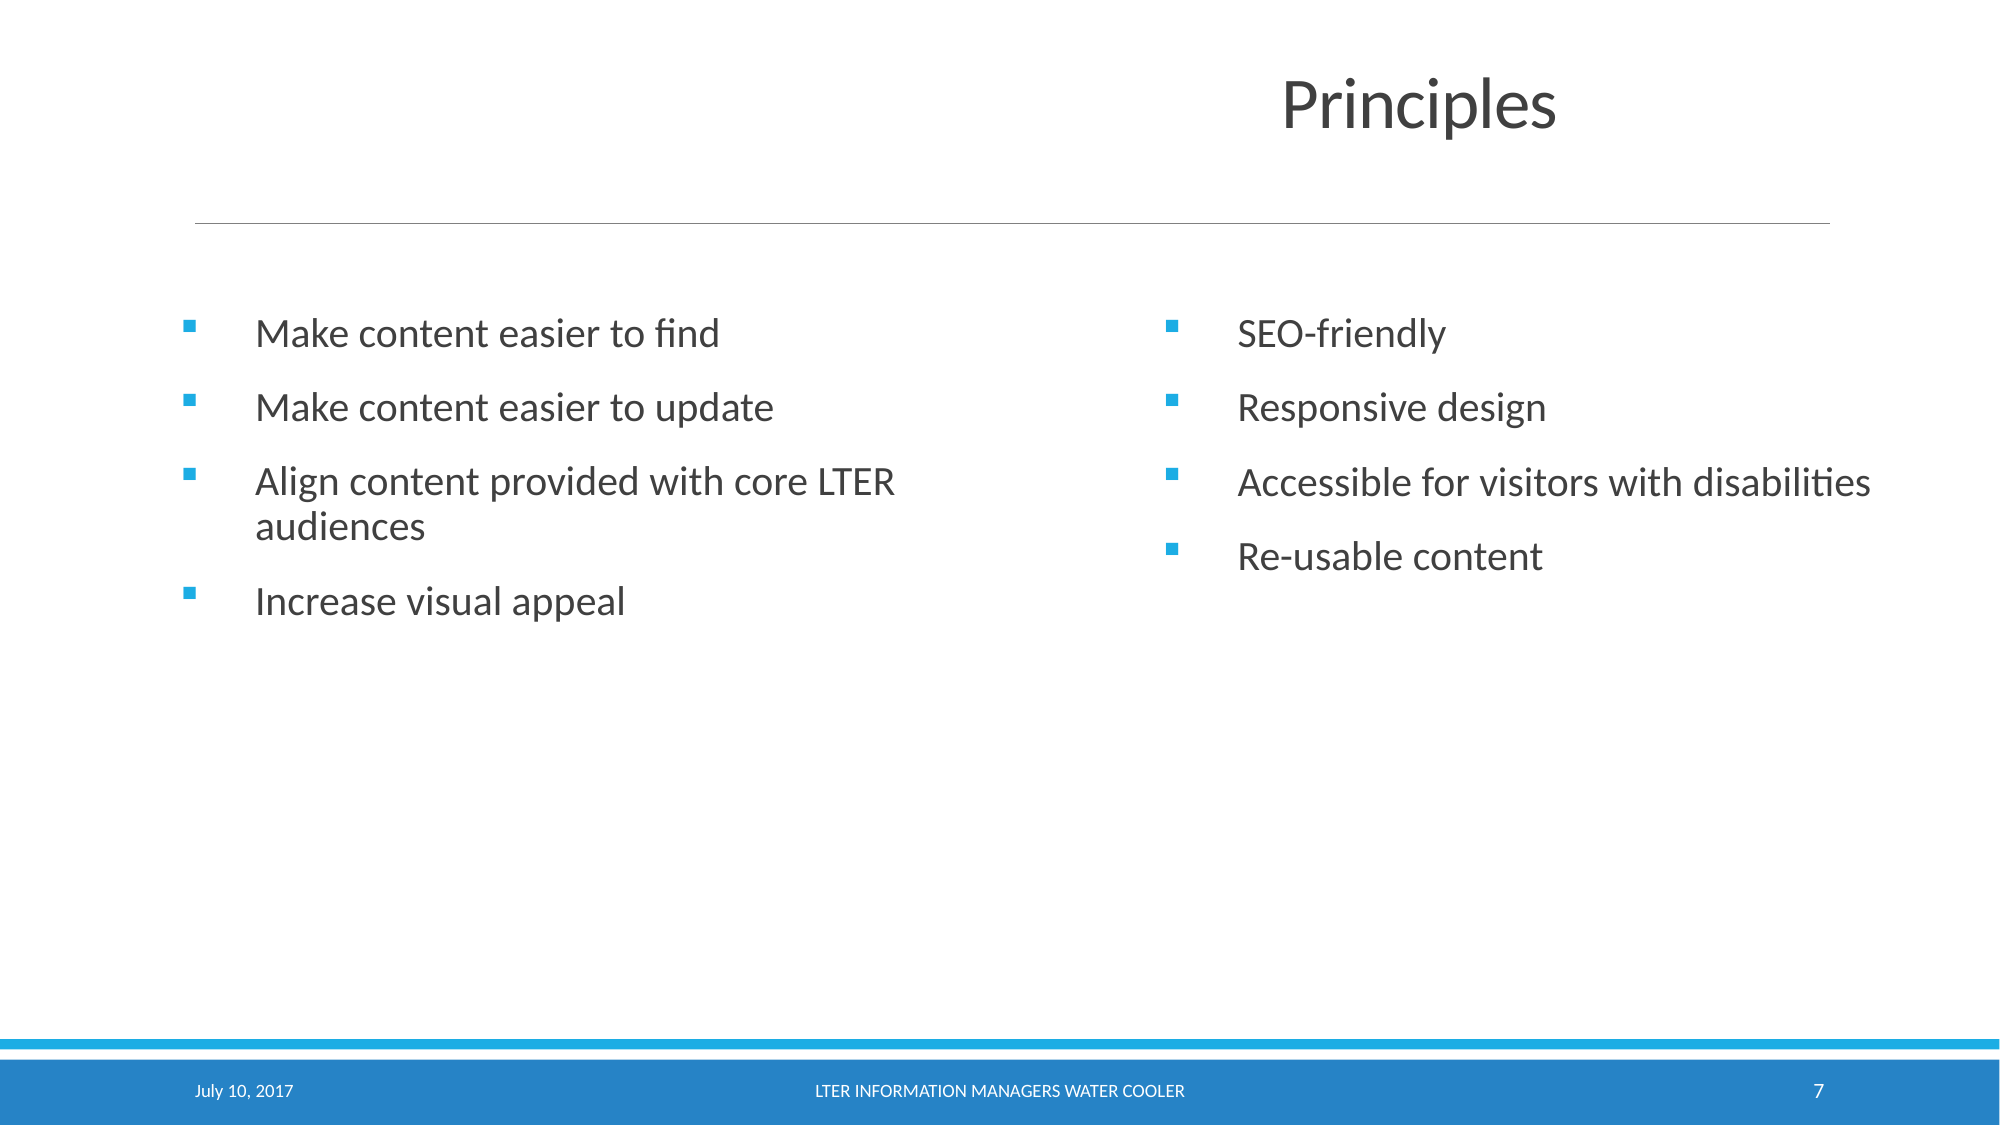

# Goals
Principles
Make content easier to find
Make content easier to update
Align content provided with core LTER audiences
Increase visual appeal

SEO-friendly
Responsive design
Accessible for visitors with disabilities
Re-usable content

July 10, 2017
LTER Information Managers Water Cooler
7